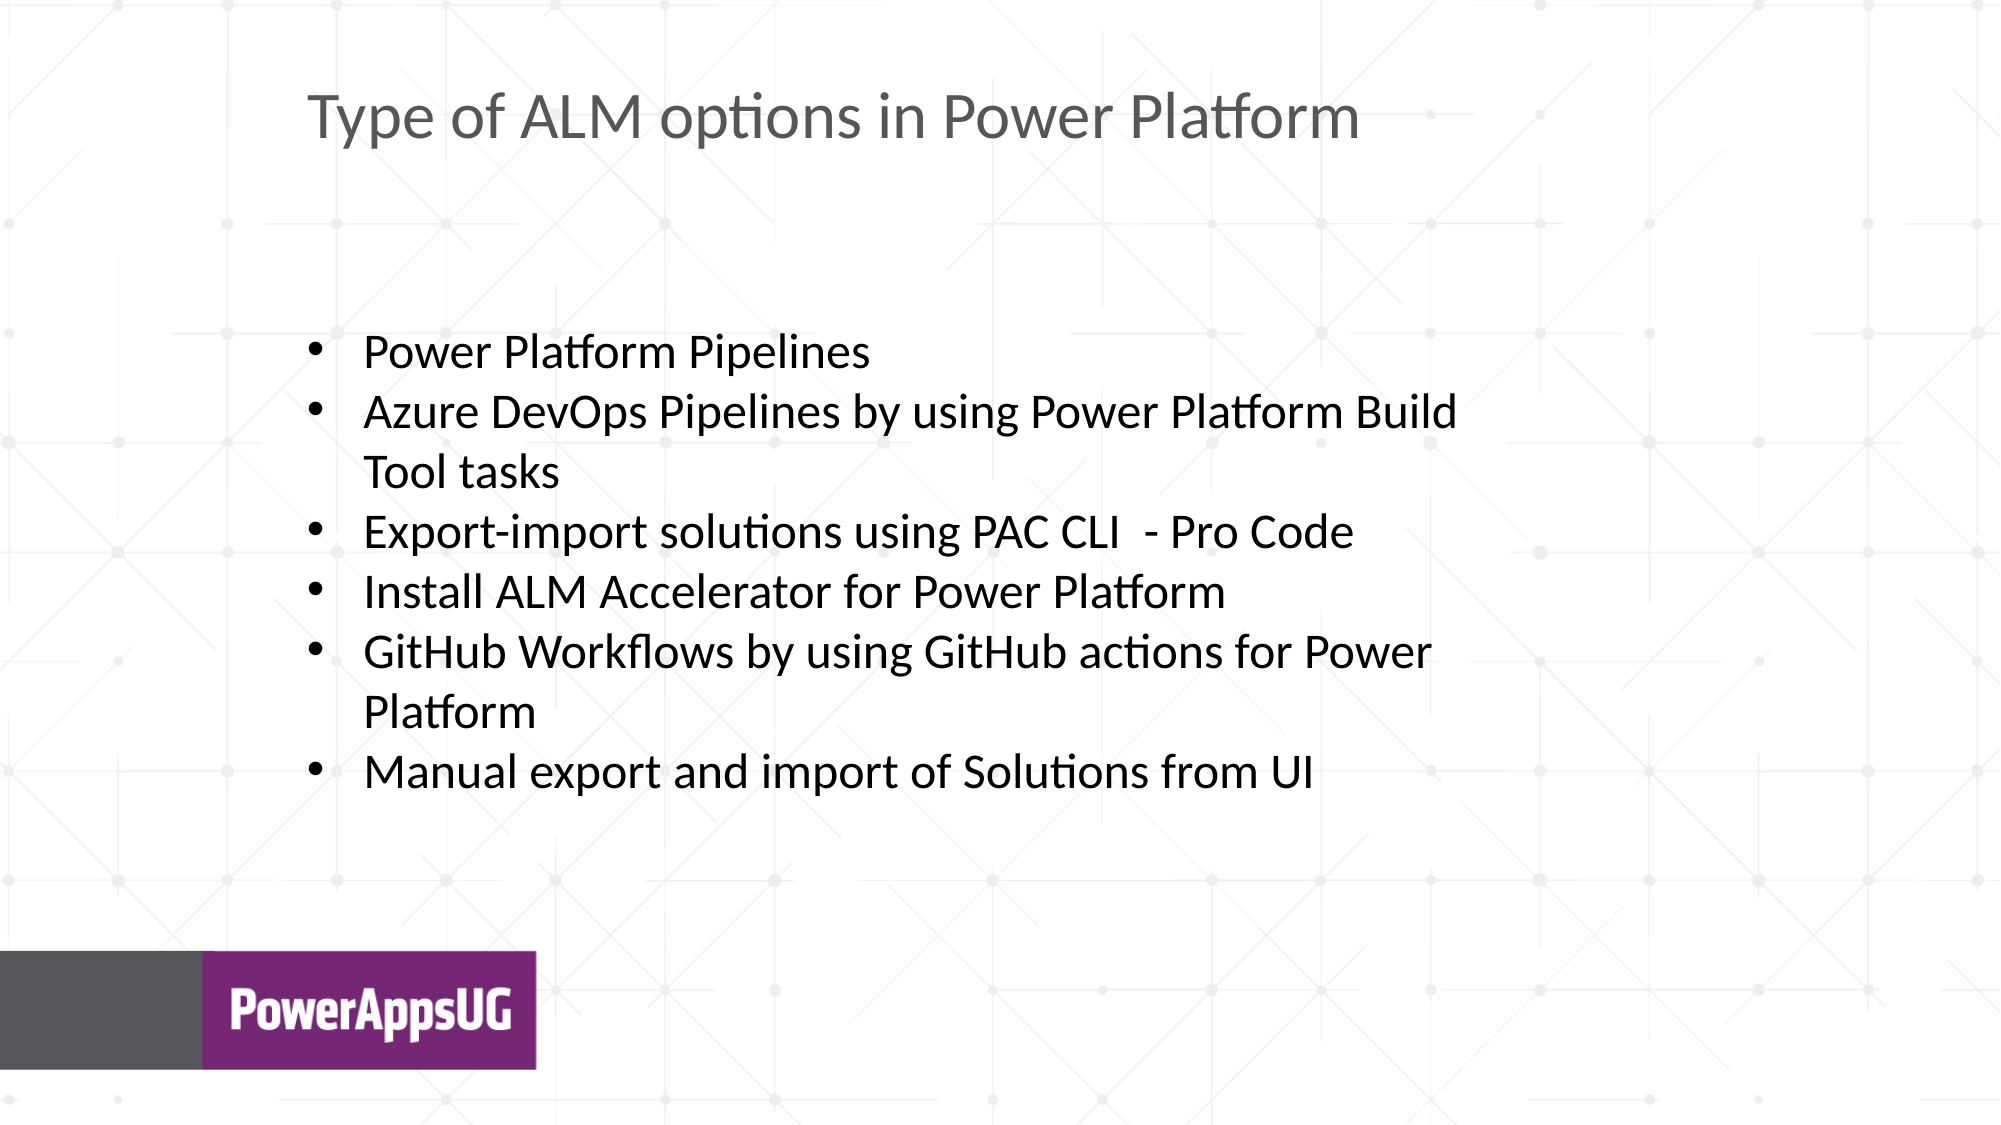

Type of ALM options in Power Platform
Power Platform Pipelines
Azure DevOps Pipelines by using Power Platform Build Tool tasks
Export-import solutions using PAC CLI  - Pro Code
Install ALM Accelerator for Power Platform
GitHub Workflows by using GitHub actions for Power Platform
Manual export and import of Solutions from UI